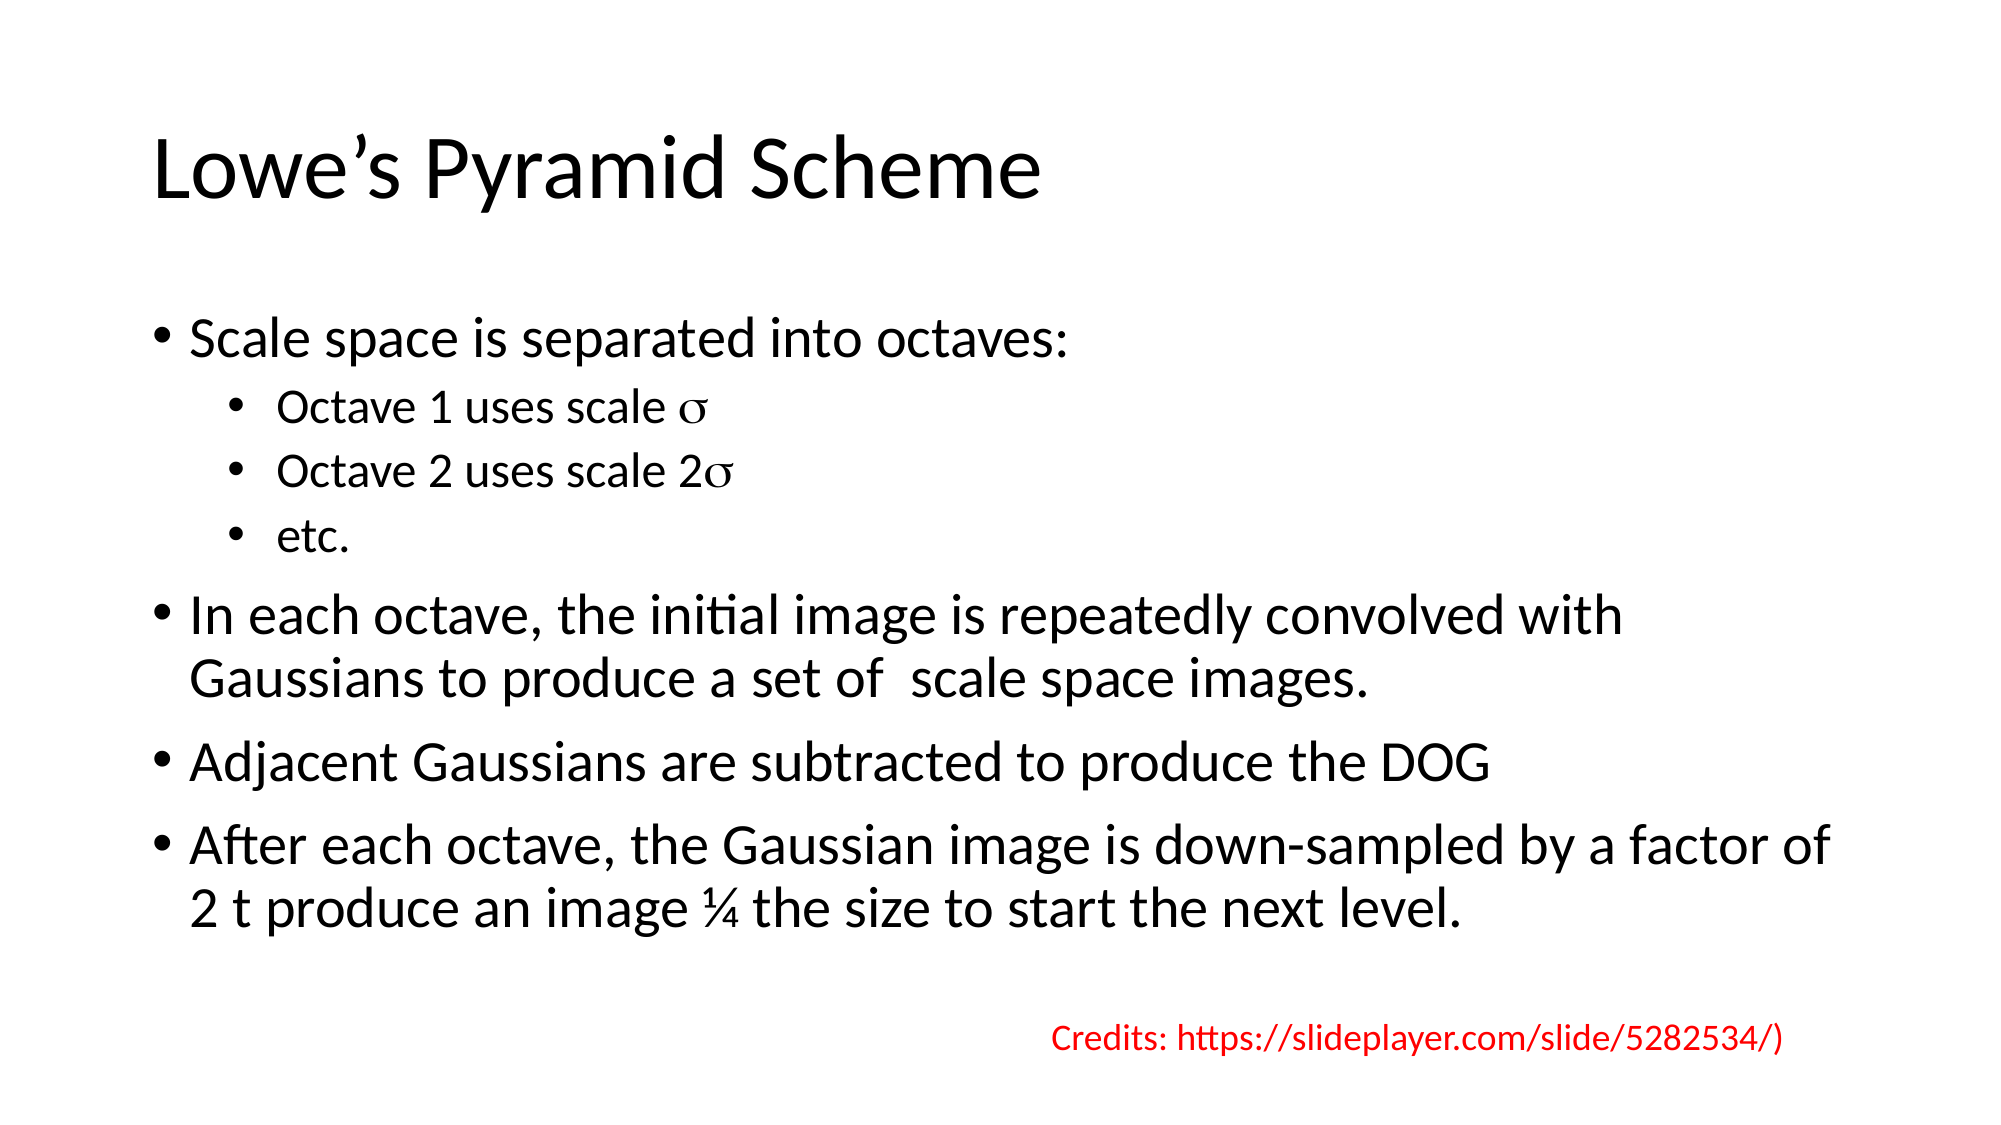

# Lowe’s Pyramid Scheme
Scale space is separated into octaves:
 Octave 1 uses scale σ
 Octave 2 uses scale 2σ
 etc.
In each octave, the initial image is repeatedly convolved with Gaussians to produce a set of  scale space images.
Adjacent Gaussians are subtracted to produce the DOG
After each octave, the Gaussian image is down-sampled by a factor of 2 t produce an image ¼ the size to start the next level.
Credits: https://slideplayer.com/slide/5282534/)